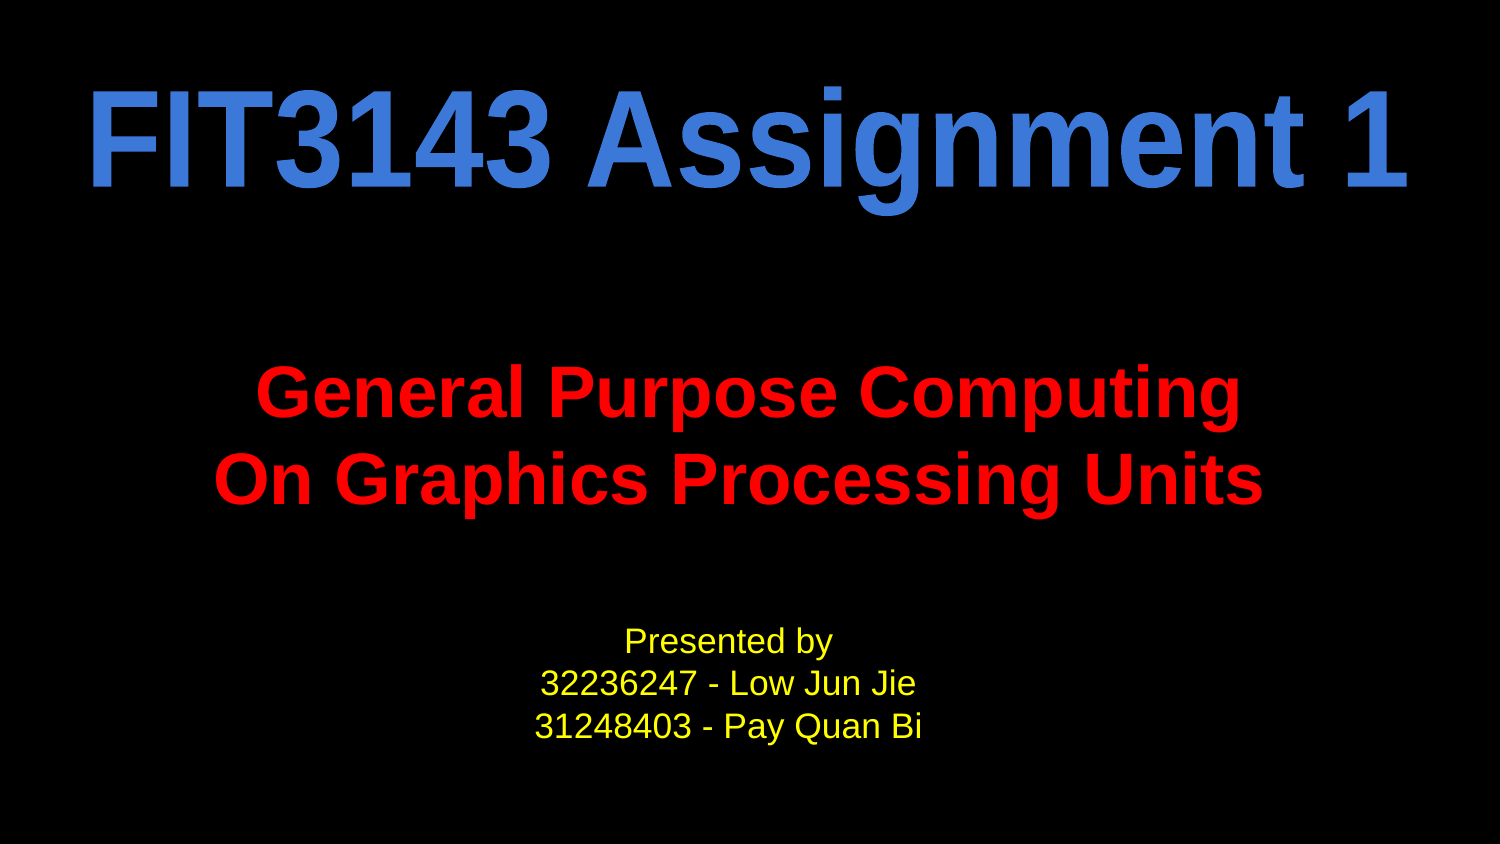

FIT3143 Assignment 1
General Purpose Computing
On Graphics Processing Units
Presented by
32236247 - Low Jun Jie
31248403 - Pay Quan Bi